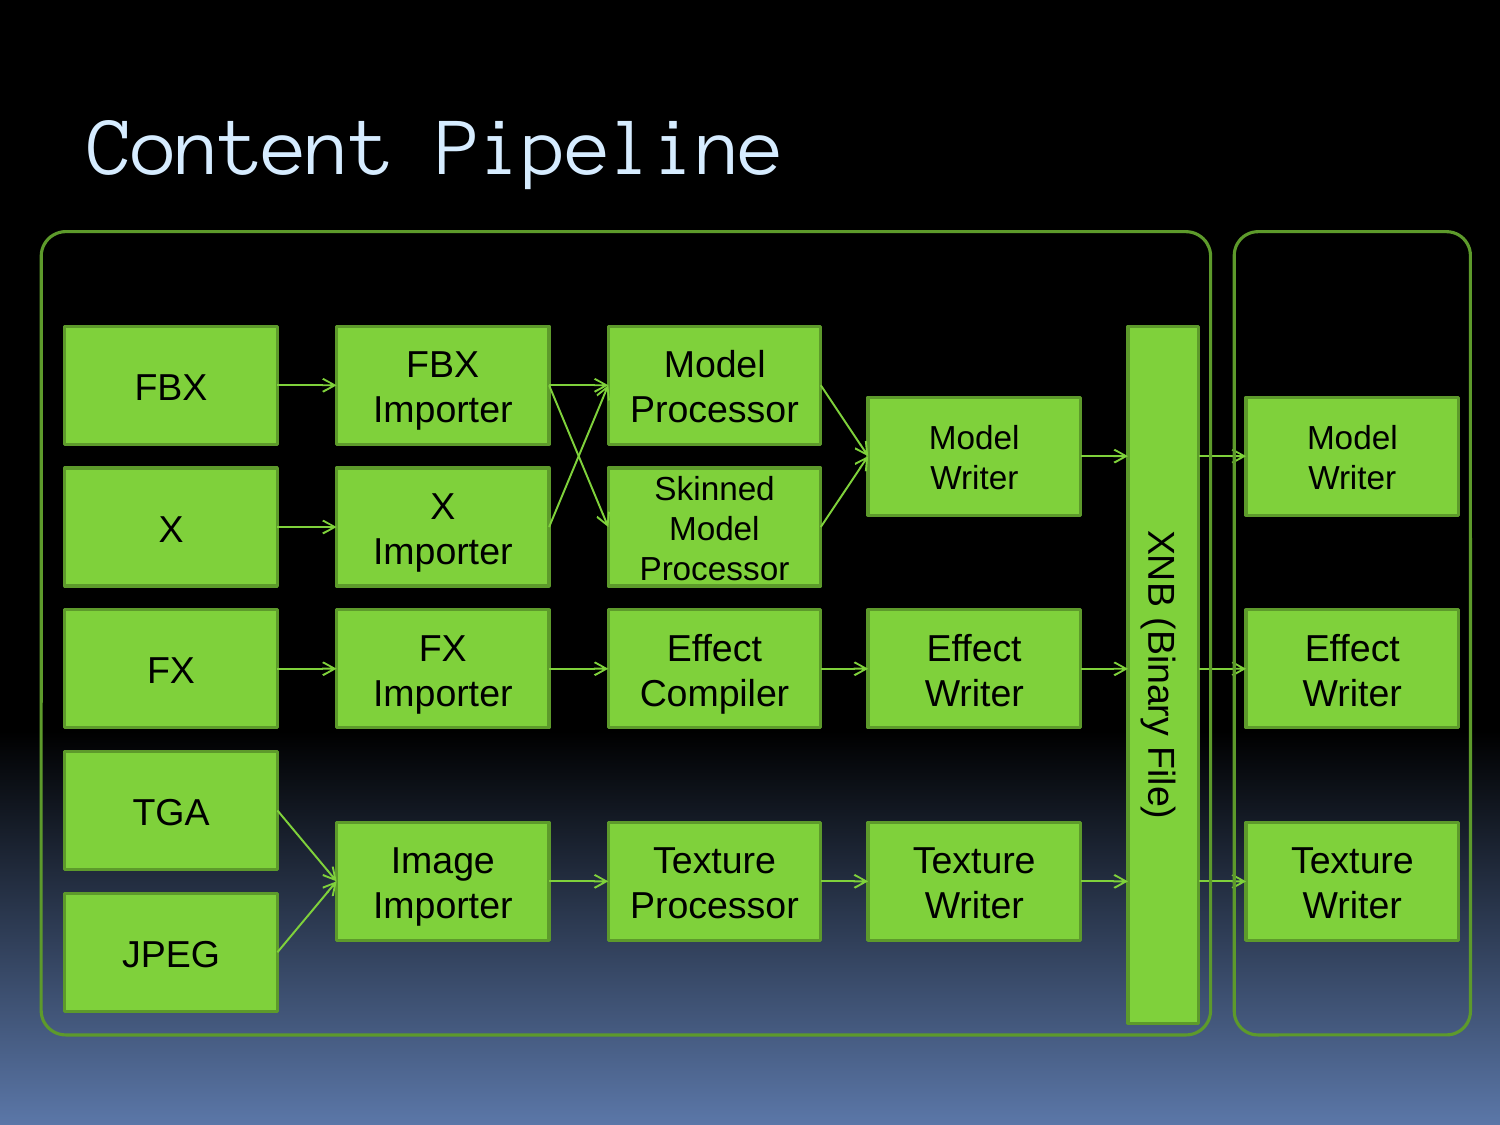

# Content Pipeline

FBX
FBX
Importer
Model
Processor
XNB (Binary File)
Model
Writer
Model
Writer
X
X
Importer
Skinned
Model
Processor
FX
FX
Importer
Effect
Compiler
Effect
Writer
Effect
Writer
TGA
Image
Importer
Texture
Processor
Texture
Writer
Texture
Writer
JPEG